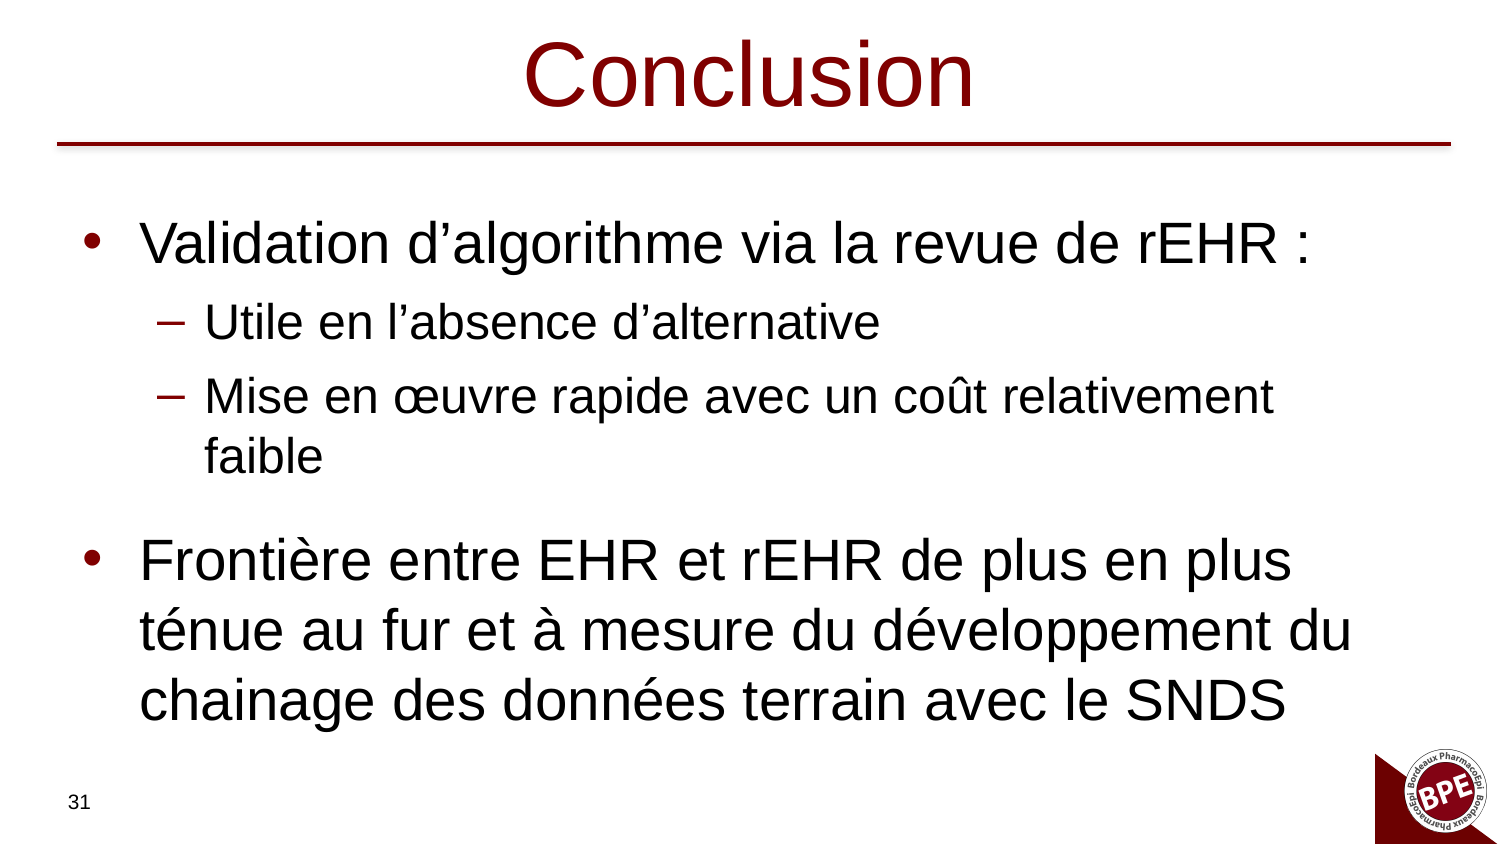

# Conclusion
Validation d’algorithme via la revue de rEHR :
Utile en l’absence d’alternative
Mise en œuvre rapide avec un coût relativement faible
Frontière entre EHR et rEHR de plus en plus ténue au fur et à mesure du développement du chainage des données terrain avec le SNDS